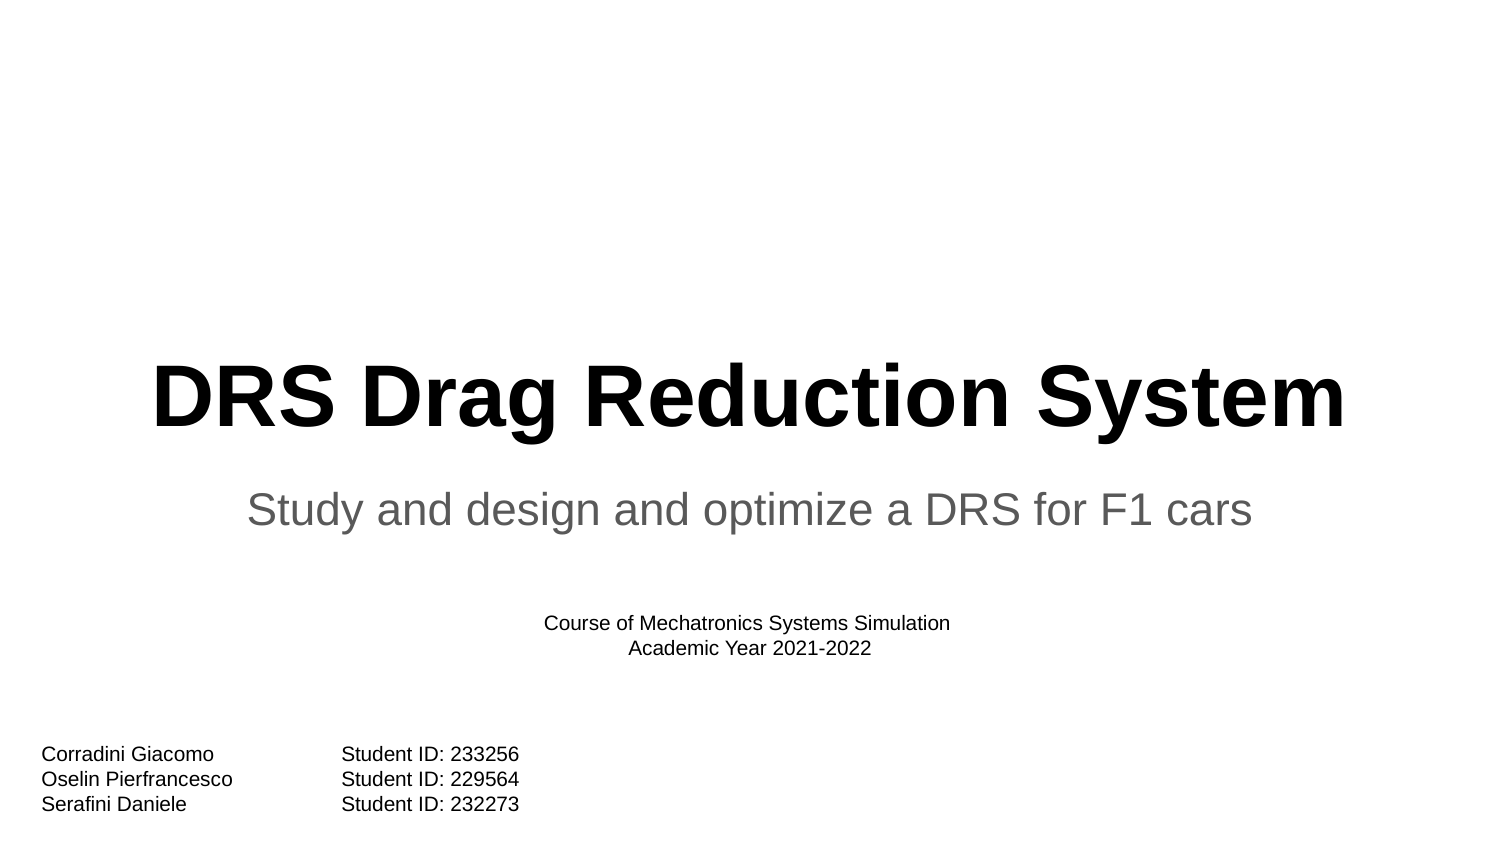

# DRS Drag Reduction System
Study and design and optimize a DRS for F1 cars
Course of Mechatronics Systems Simulation
Academic Year 2021-2022
Corradini Giacomo	Student ID: 233256
Oselin Pierfrancesco	Student ID: 229564
Serafini Daniele		Student ID: 232273